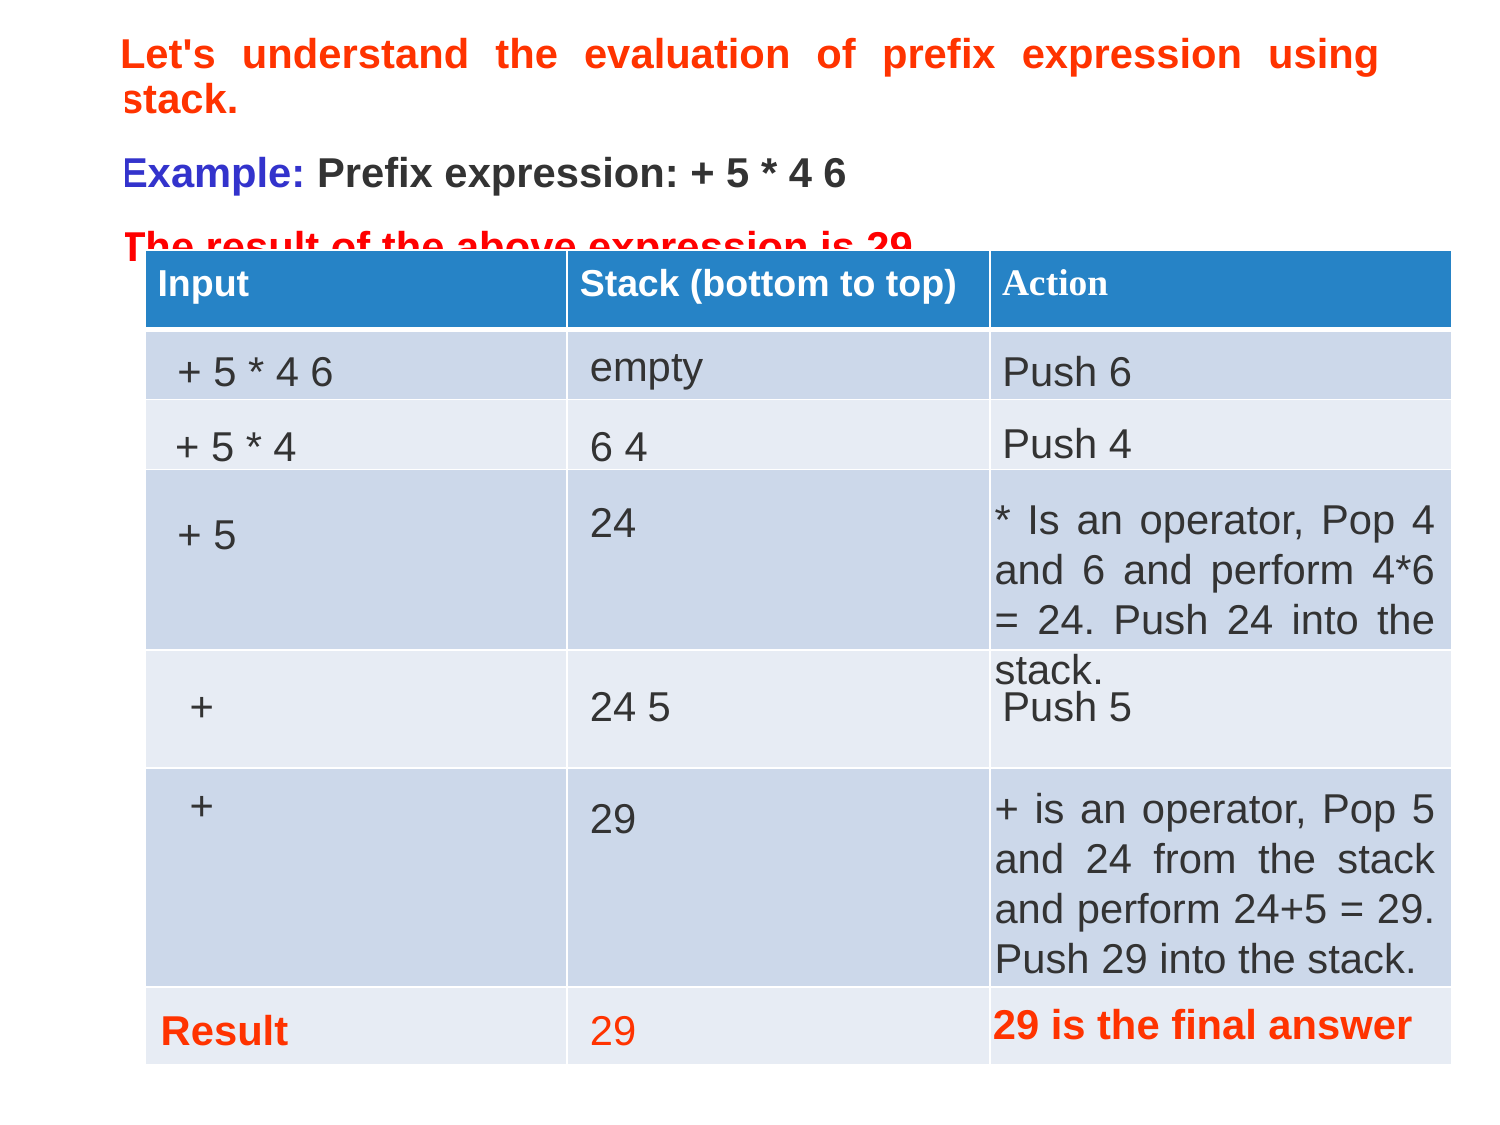

Let's understand the evaluation of prefix expression using stack.
Example: Prefix expression: + 5 * 4 6
The result of the above expression is 29.

| Input | Stack (bottom to top) | Action |
| --- | --- | --- |
|  |  |  |
|  |  |  |
|  |  |  |
|  |  |  |
|  |  |  |
|  |  |  |
empty
+ 5 * 4 6

Push 6
Push 4
+ 5 * 4
6 4
* Is an operator, Pop 4 and 6 and perform 4*6 = 24. Push 24 into the stack.
24

+ 5
+
24 5
Push 5
+
+ is an operator, Pop 5 and 24 from the stack and perform 24+5 = 29. Push 29 into the stack.
29
29 is the final answer

29
Result